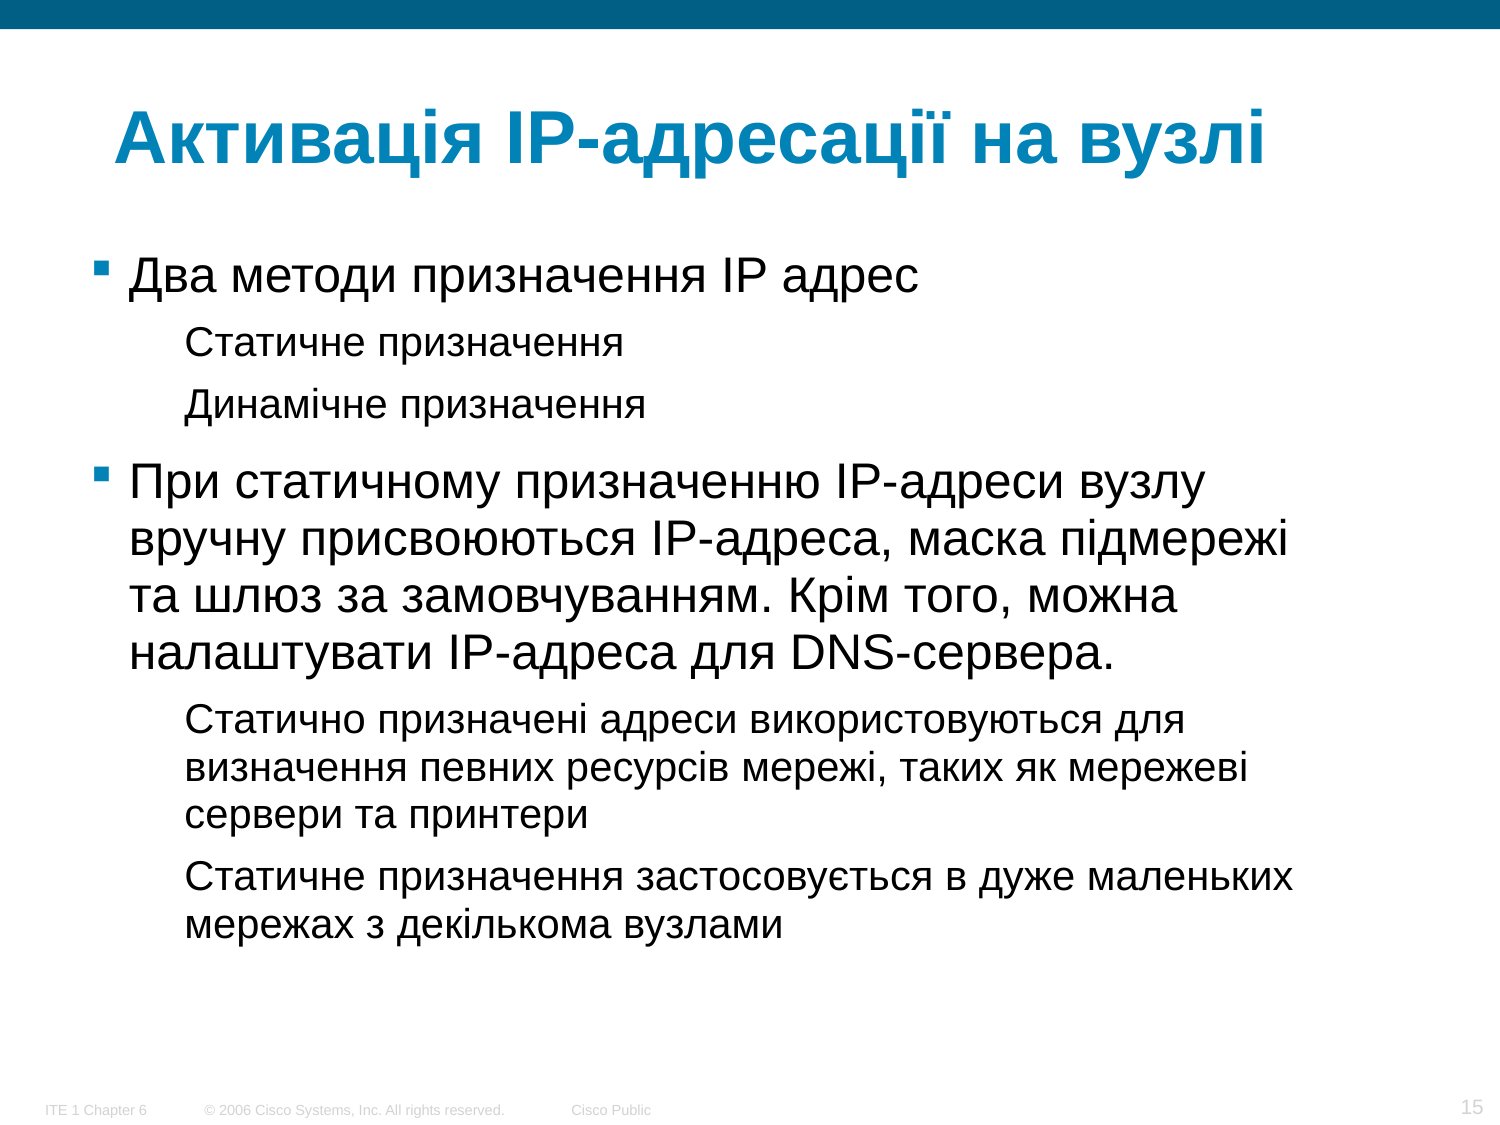

# Активація IP-адресації на вузлі
Два методи призначення IP адрес
Статичне призначення
Динамічне призначення
При статичному призначенню IP-адреси вузлу вручну присвоюються IP-адреса, маска підмережі та шлюз за замовчуванням. Крім того, можна налаштувати IP-адреса для DNS-сервера.
Статично призначені адреси використовуються для визначення певних ресурсів мережі, таких як мережеві сервери та принтери
Статичне призначення застосовується в дуже маленьких мережах з декількома вузлами